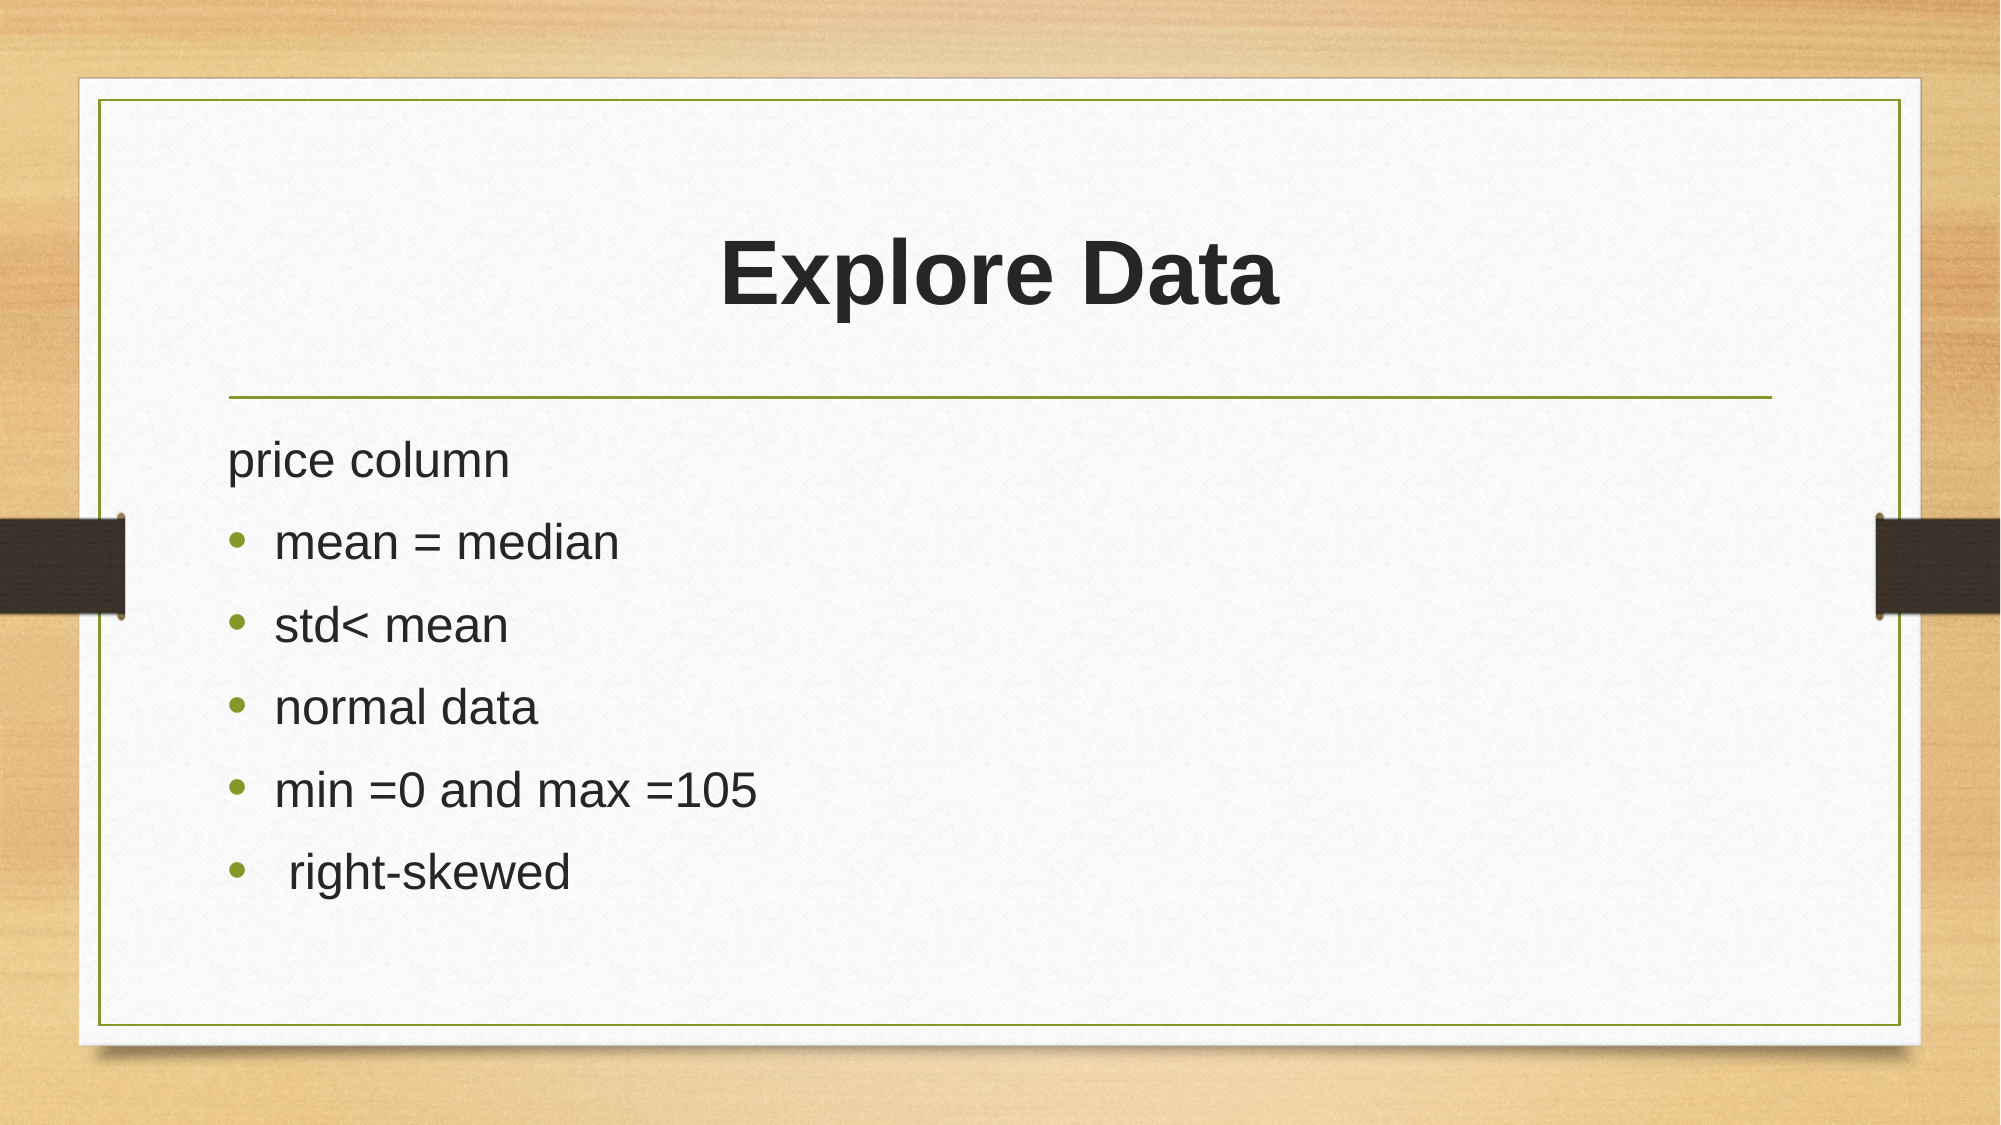

# Explore Data
price column
mean = median
std< mean
normal data
min =0 and max =105
 right-skewed